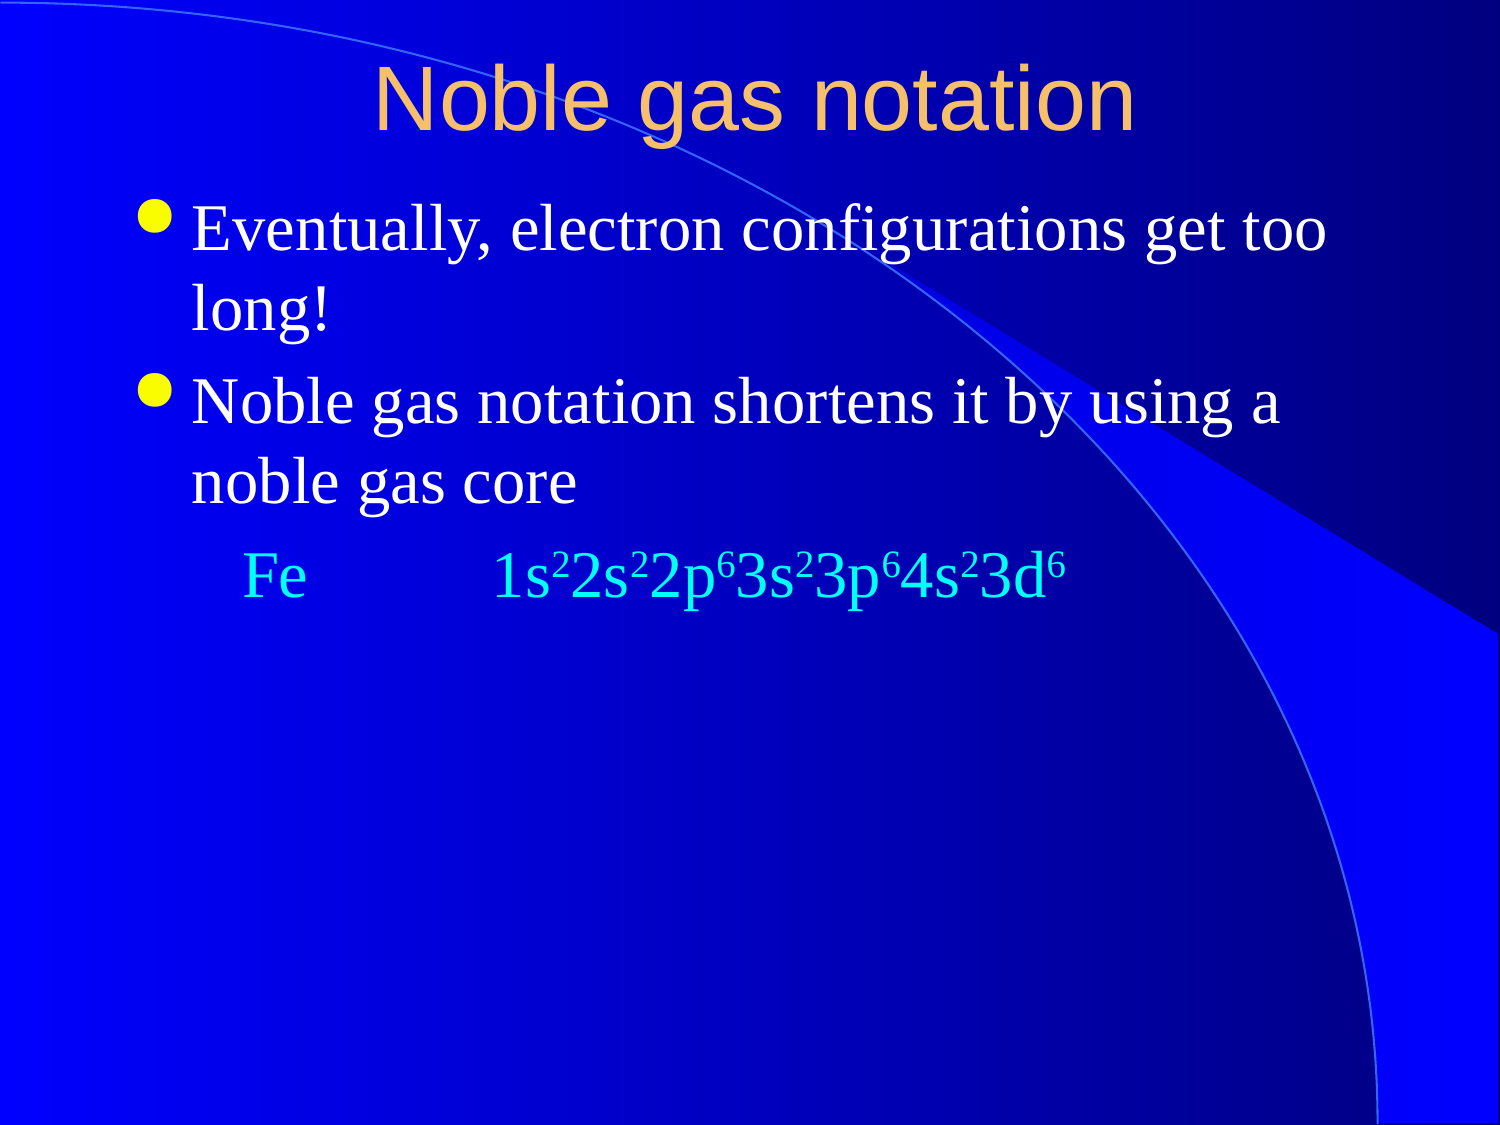

Noble gas notation
Eventually, electron configurations get too long!
Noble gas notation shortens it by using a noble gas core
   Fe		1s22s22p63s23p64s23d6